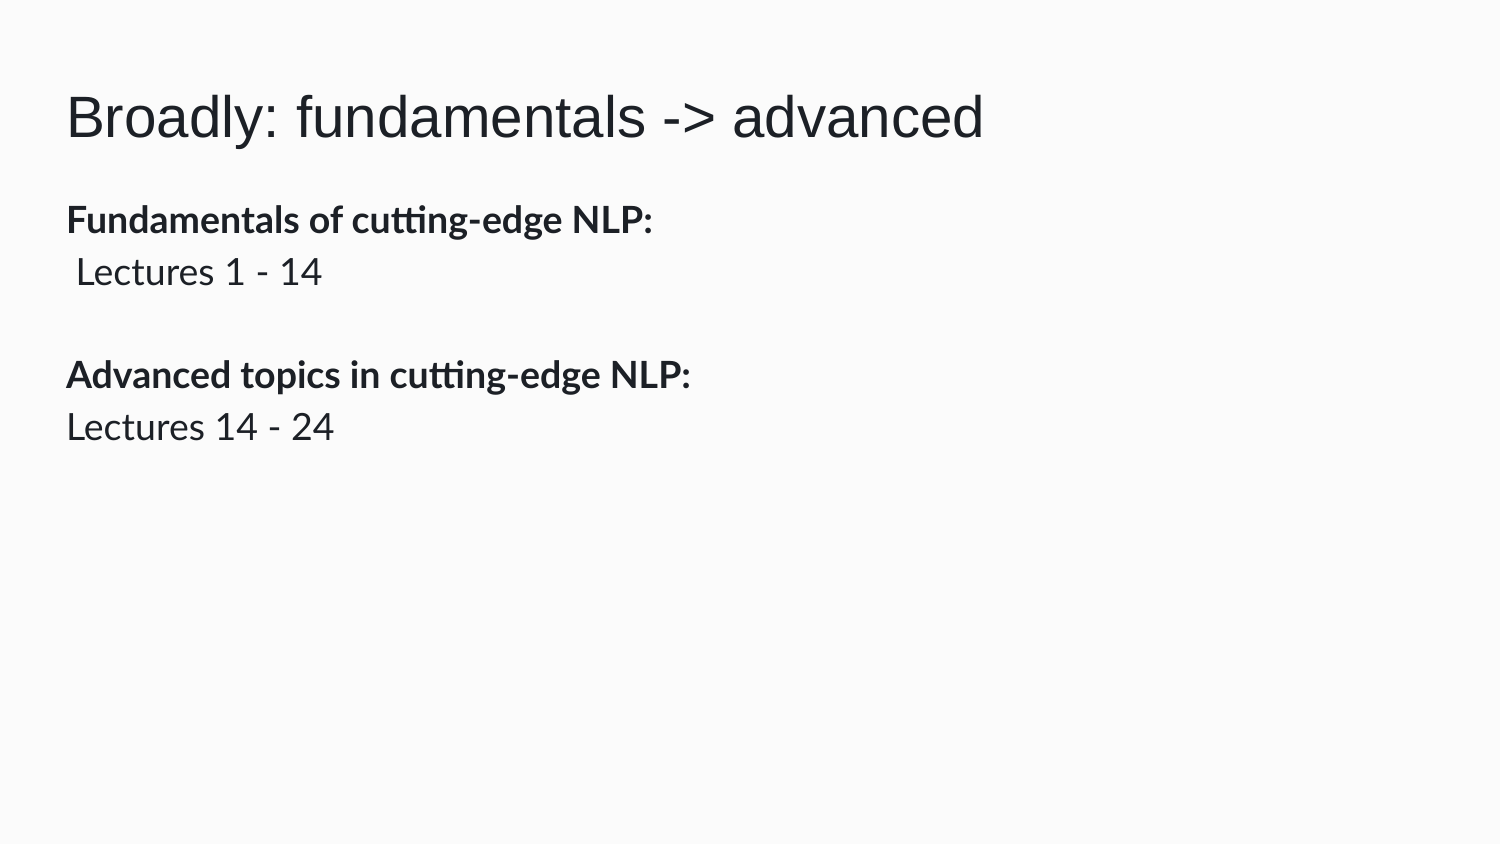

# Broadly: fundamentals -> advanced
Fundamentals of cutting-edge NLP:
 Lectures 1 - 14

Advanced topics in cutting-edge NLP:
Lectures 14 - 24